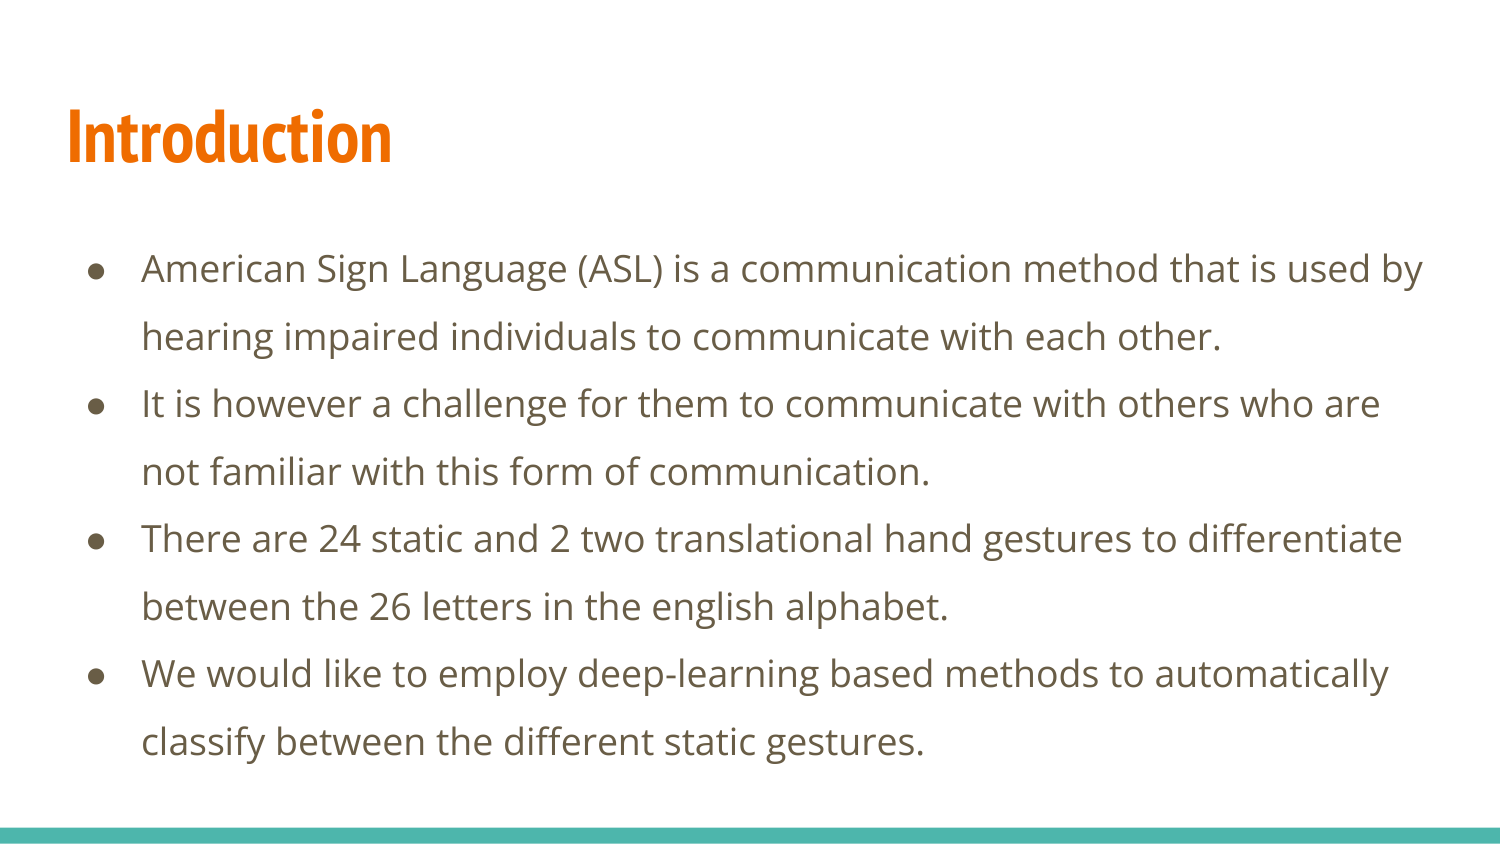

# Introduction
American Sign Language (ASL) is a communication method that is used by hearing impaired individuals to communicate with each other.
It is however a challenge for them to communicate with others who are not familiar with this form of communication.
There are 24 static and 2 two translational hand gestures to differentiate between the 26 letters in the english alphabet.
We would like to employ deep-learning based methods to automatically classify between the different static gestures.